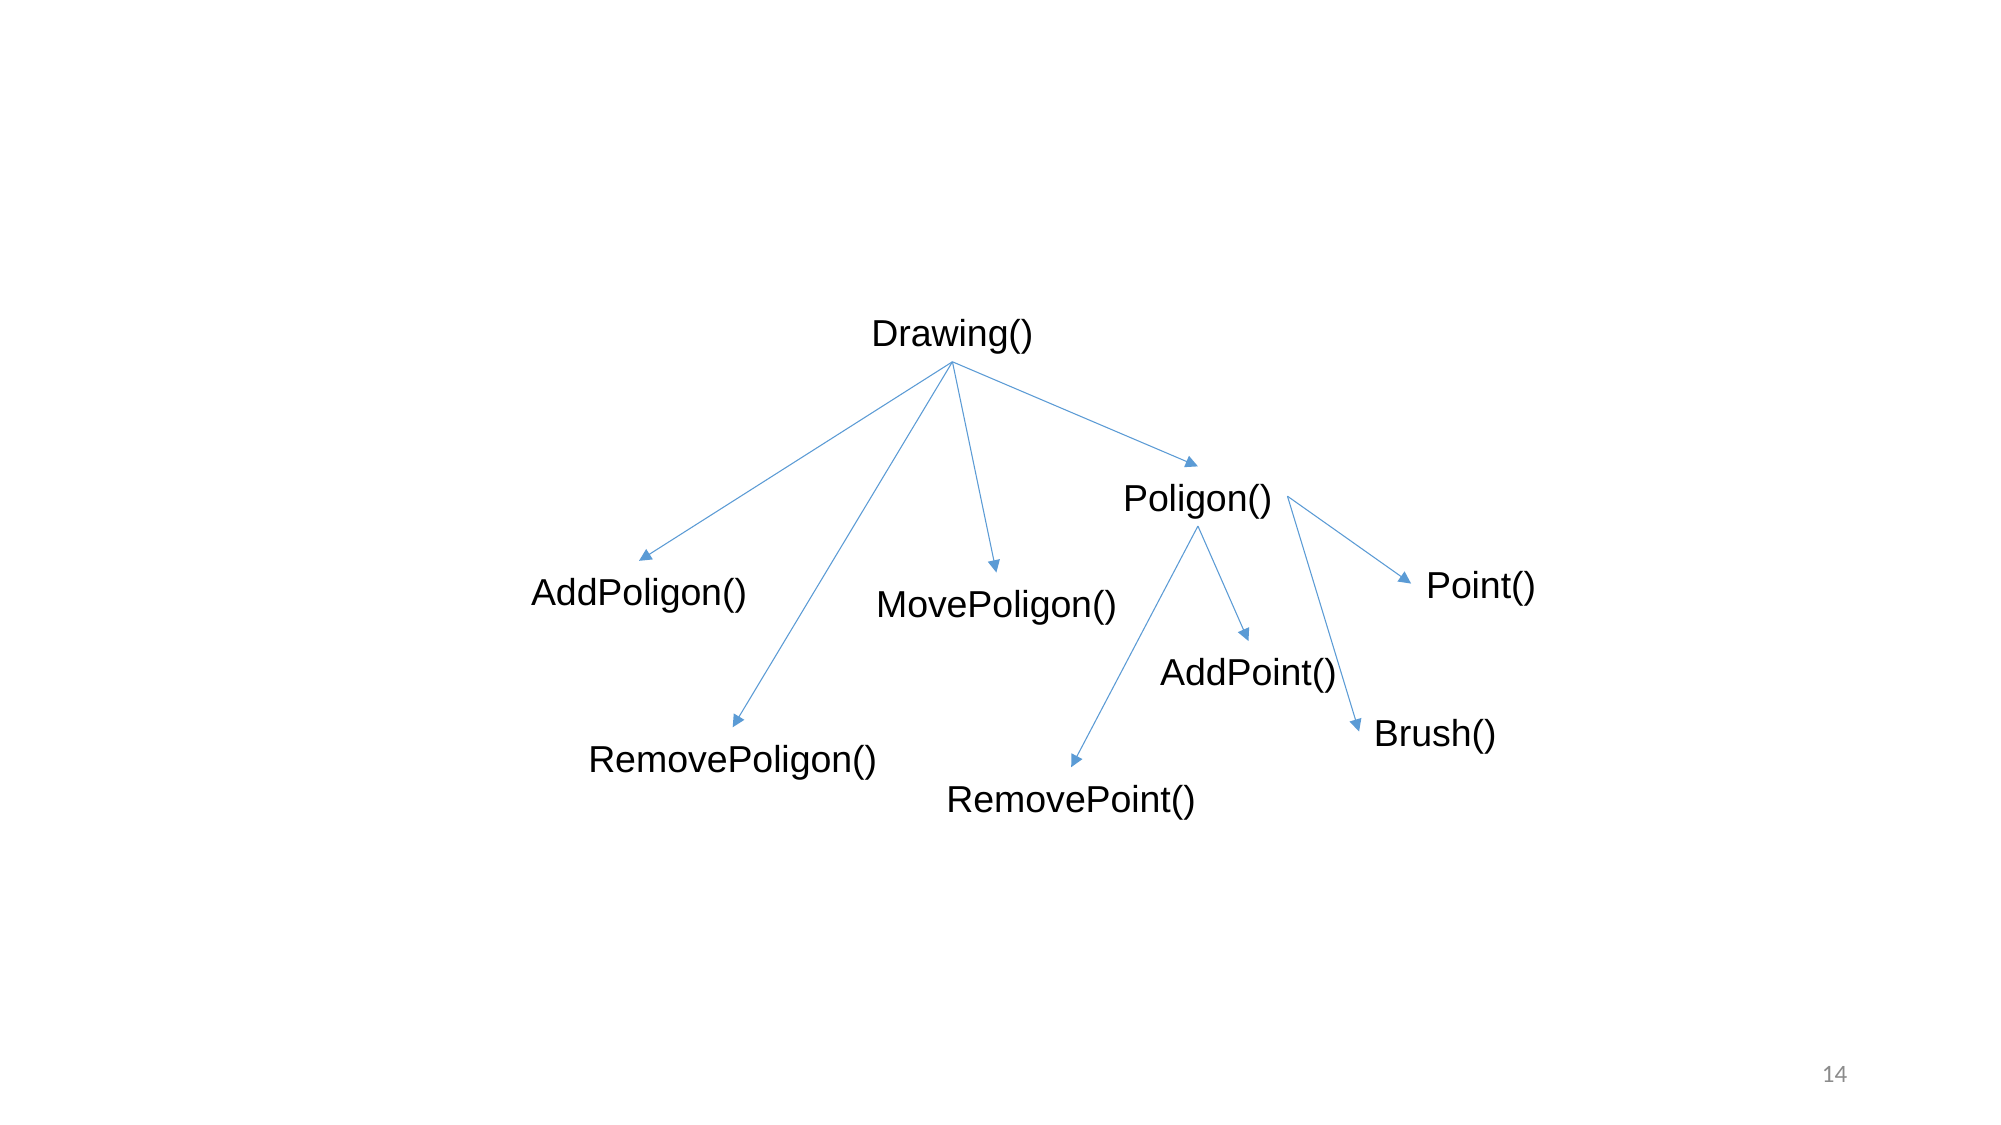

Drawing()
Poligon()
Point()
AddPoligon()
MovePoligon()
AddPoint()
Brush()
RemovePoligon()
RemovePoint()
14